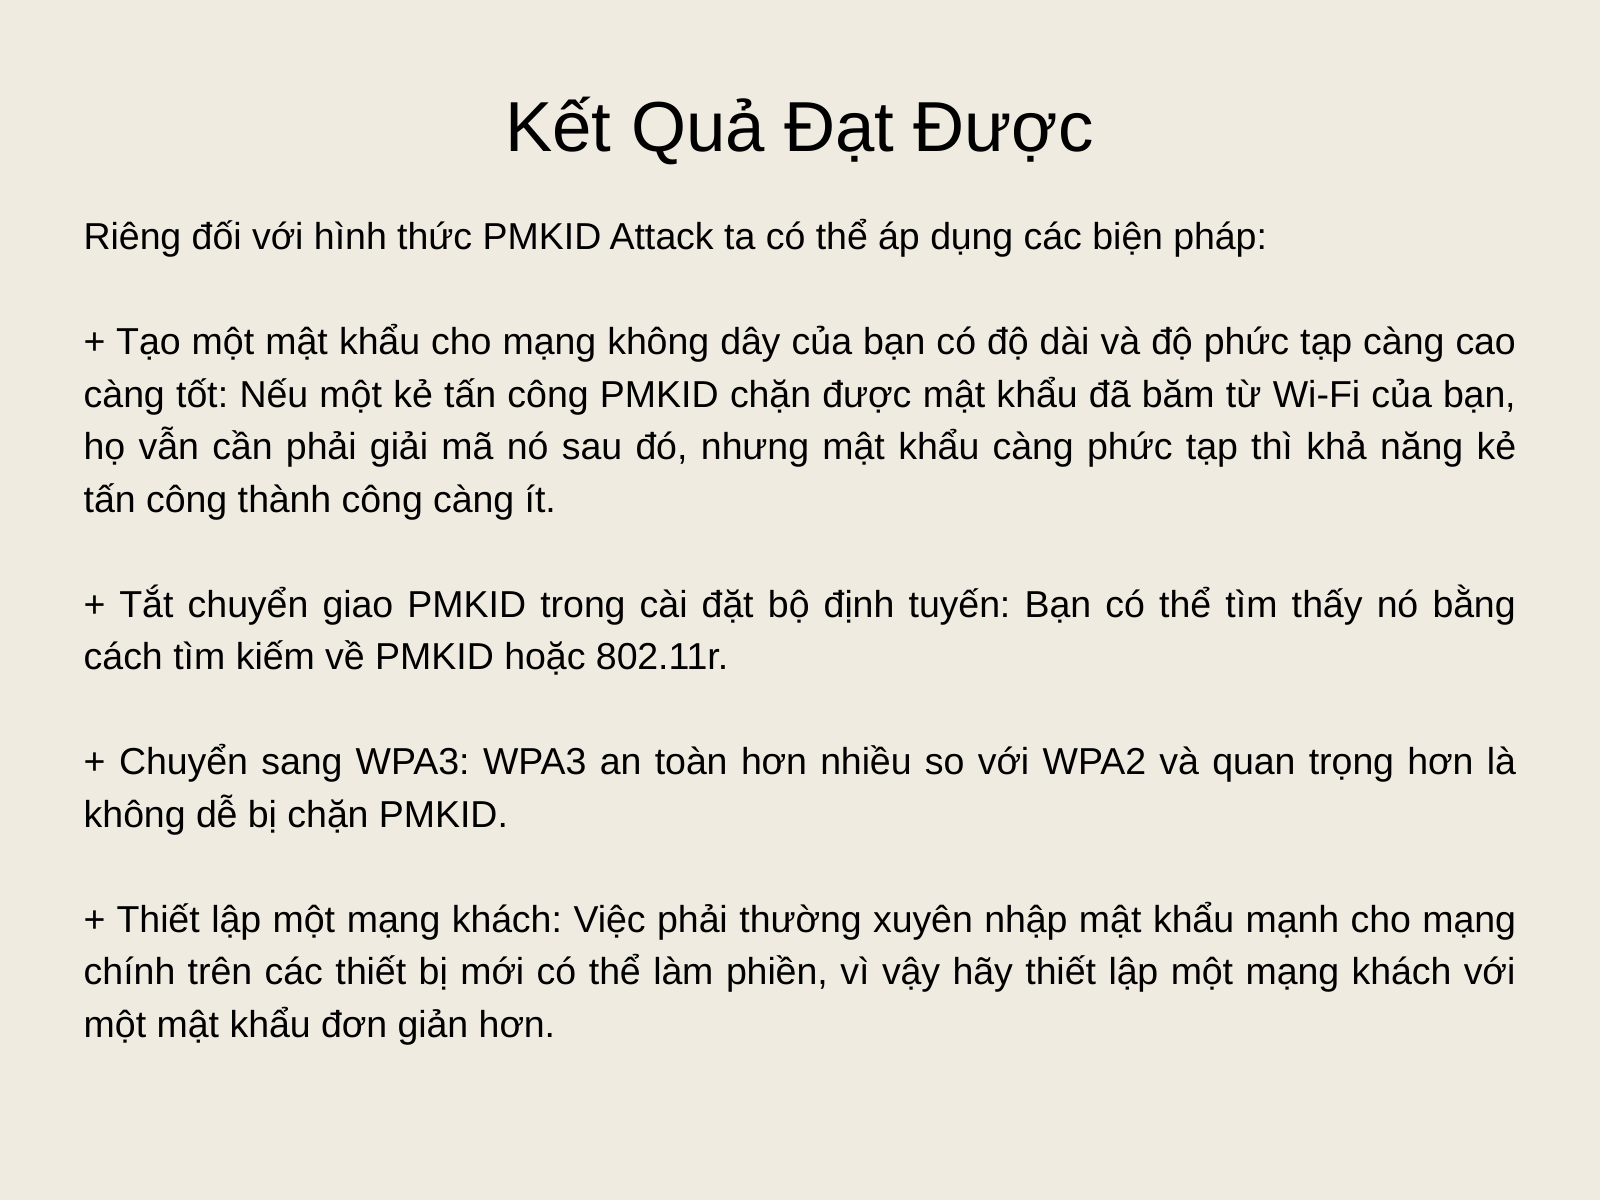

Kết Quả Đạt Được
Riêng đối với hình thức PMKID Attack ta có thể áp dụng các biện pháp:

+ Tạo một mật khẩu cho mạng không dây của bạn có độ dài và độ phức tạp càng cao càng tốt: Nếu một kẻ tấn công PMKID chặn được mật khẩu đã băm từ Wi-Fi của bạn, họ vẫn cần phải giải mã nó sau đó, nhưng mật khẩu càng phức tạp thì khả năng kẻ tấn công thành công càng ít.

+ Tắt chuyển giao PMKID trong cài đặt bộ định tuyến: Bạn có thể tìm thấy nó bằng cách tìm kiếm về PMKID hoặc 802.11r.

+ Chuyển sang WPA3: WPA3 an toàn hơn nhiều so với WPA2 và quan trọng hơn là không dễ bị chặn PMKID.

+ Thiết lập một mạng khách: Việc phải thường xuyên nhập mật khẩu mạnh cho mạng chính trên các thiết bị mới có thể làm phiền, vì vậy hãy thiết lập một mạng khách với một mật khẩu đơn giản hơn.